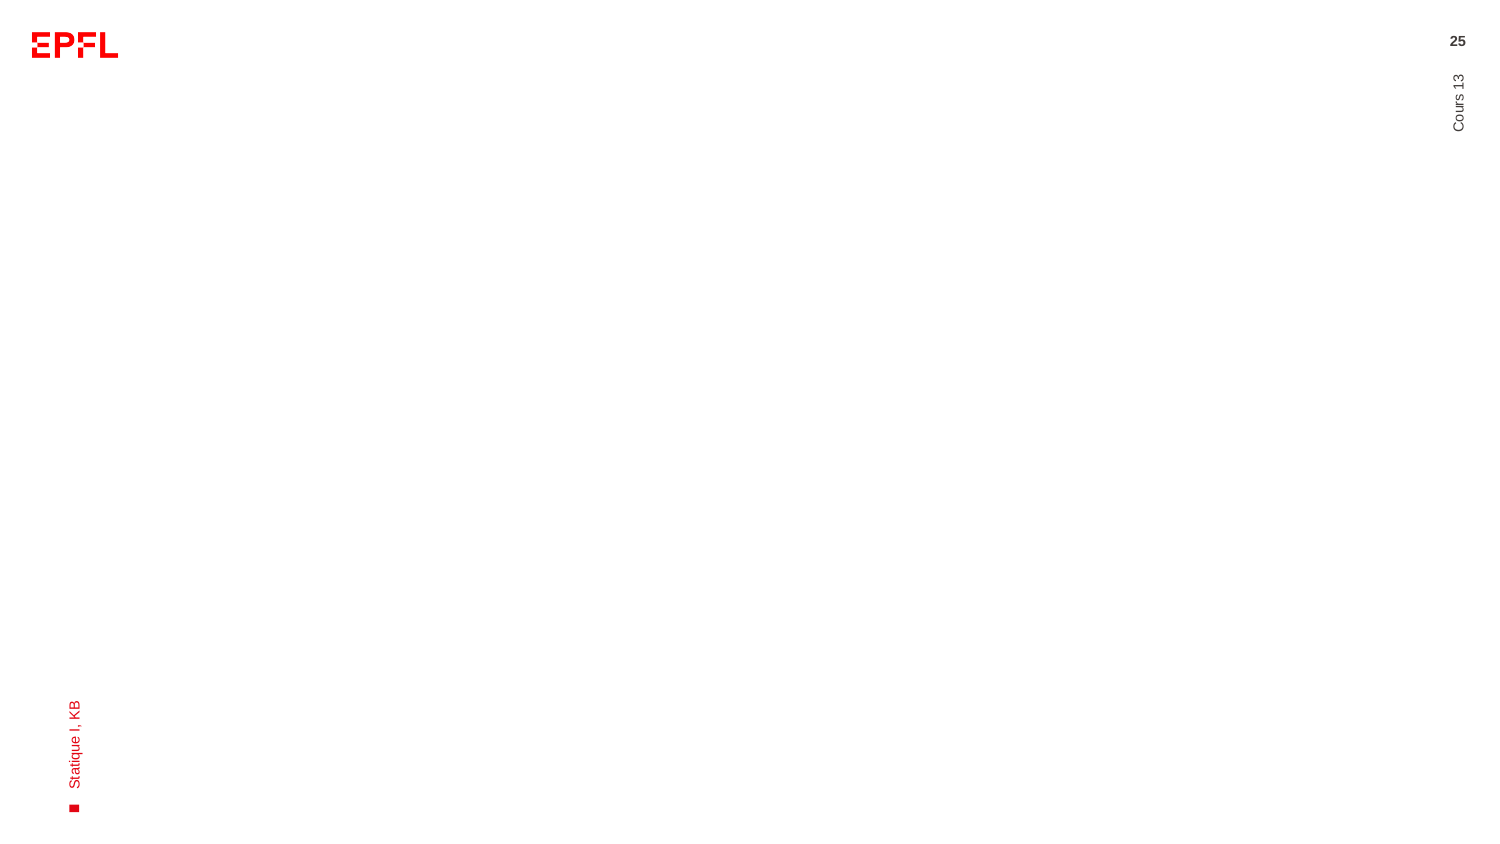

#
25

Cours 13
Statique I, KB